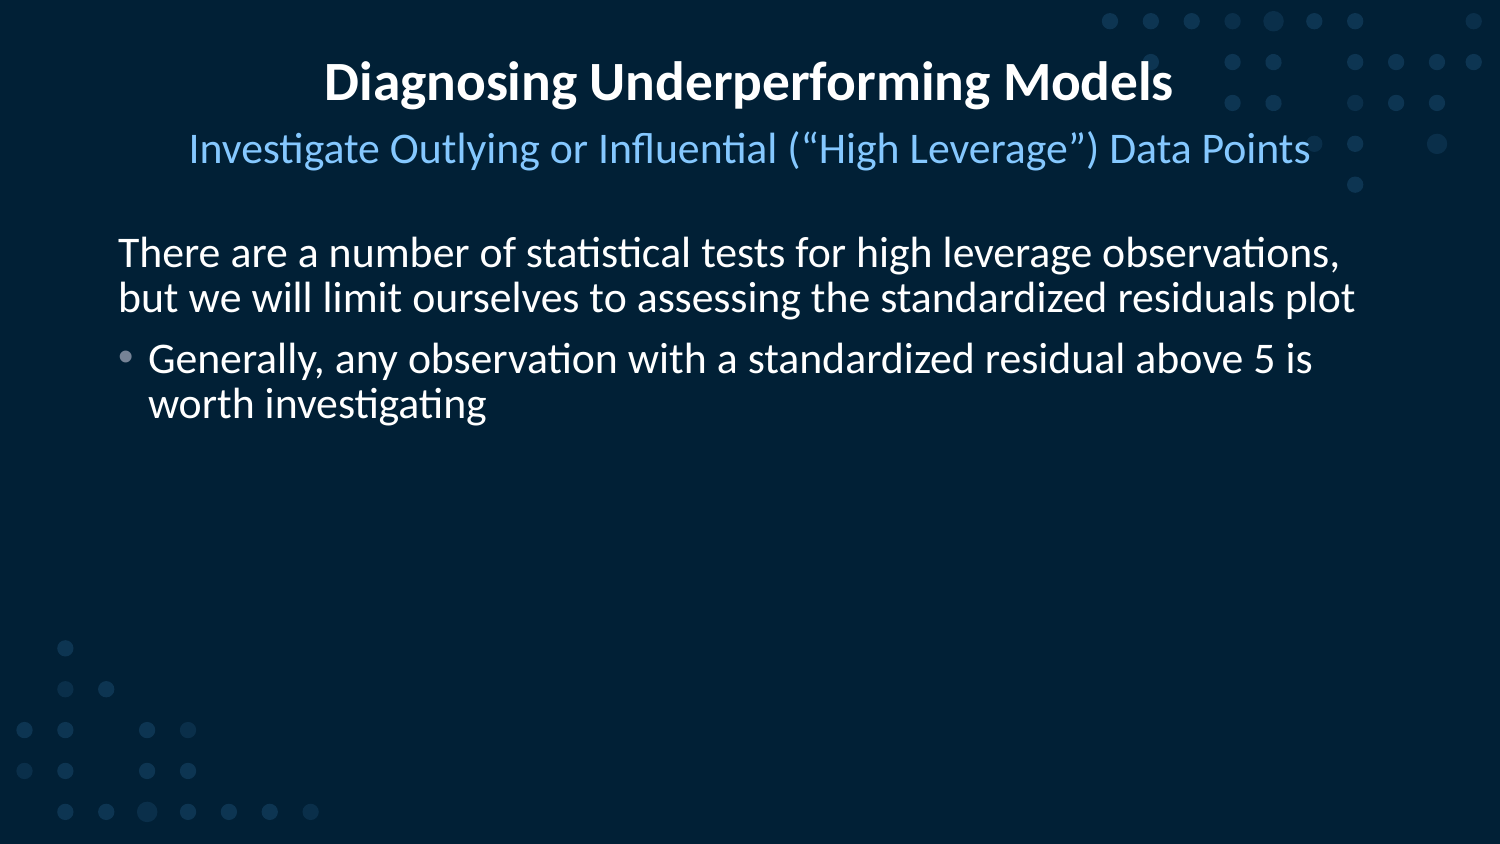

# Diagnosing Underperforming Models
Investigate Outlying or Influential (“High Leverage”) Data Points
There are a number of statistical tests for high leverage observations, but we will limit ourselves to assessing the standardized residuals plot
Generally, any observation with a standardized residual above 5 is worth investigating